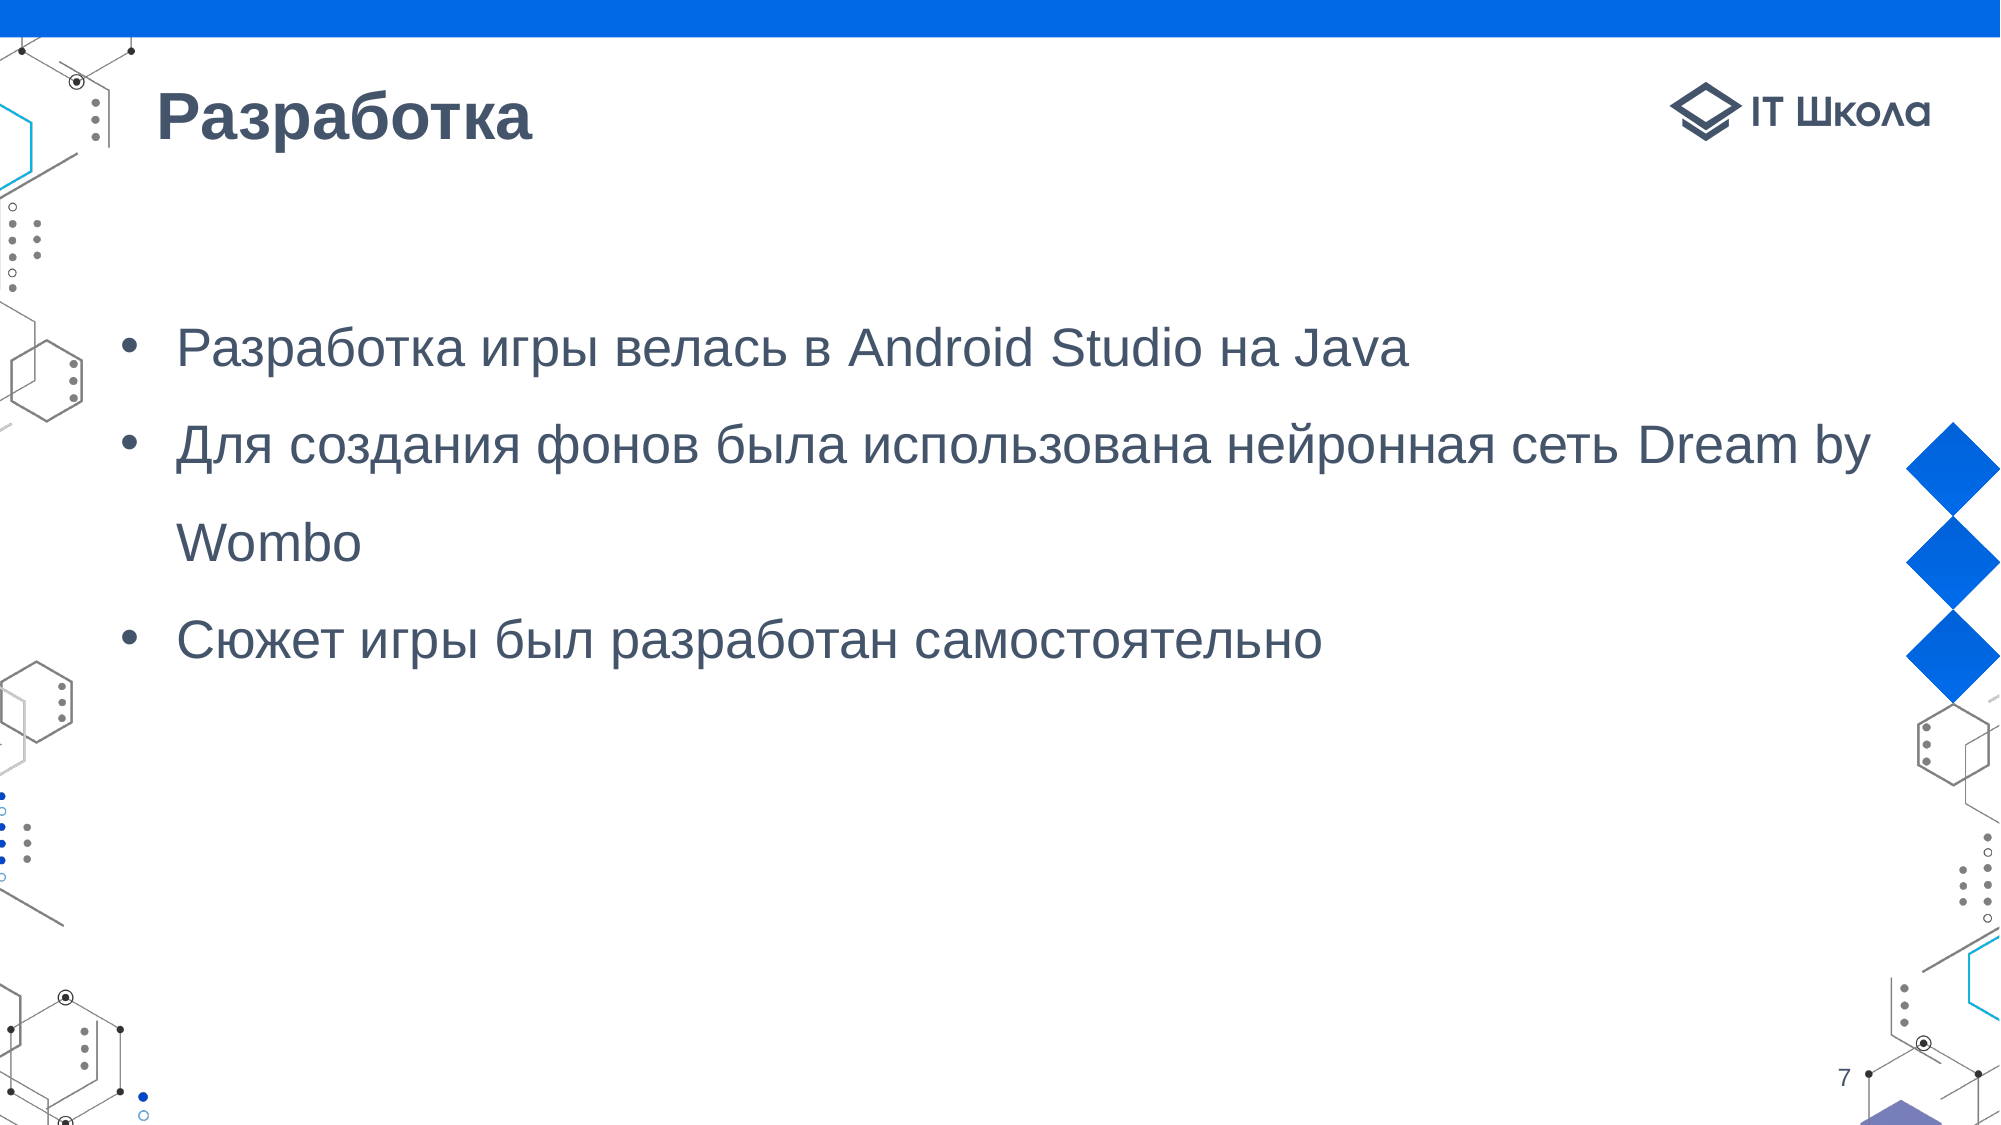

# Разработка
Разработка игры велась в Android Studio на Java
Для создания фонов была использована нейронная сеть Dream by Wombo
Сюжет игры был разработан самостоятельно
7